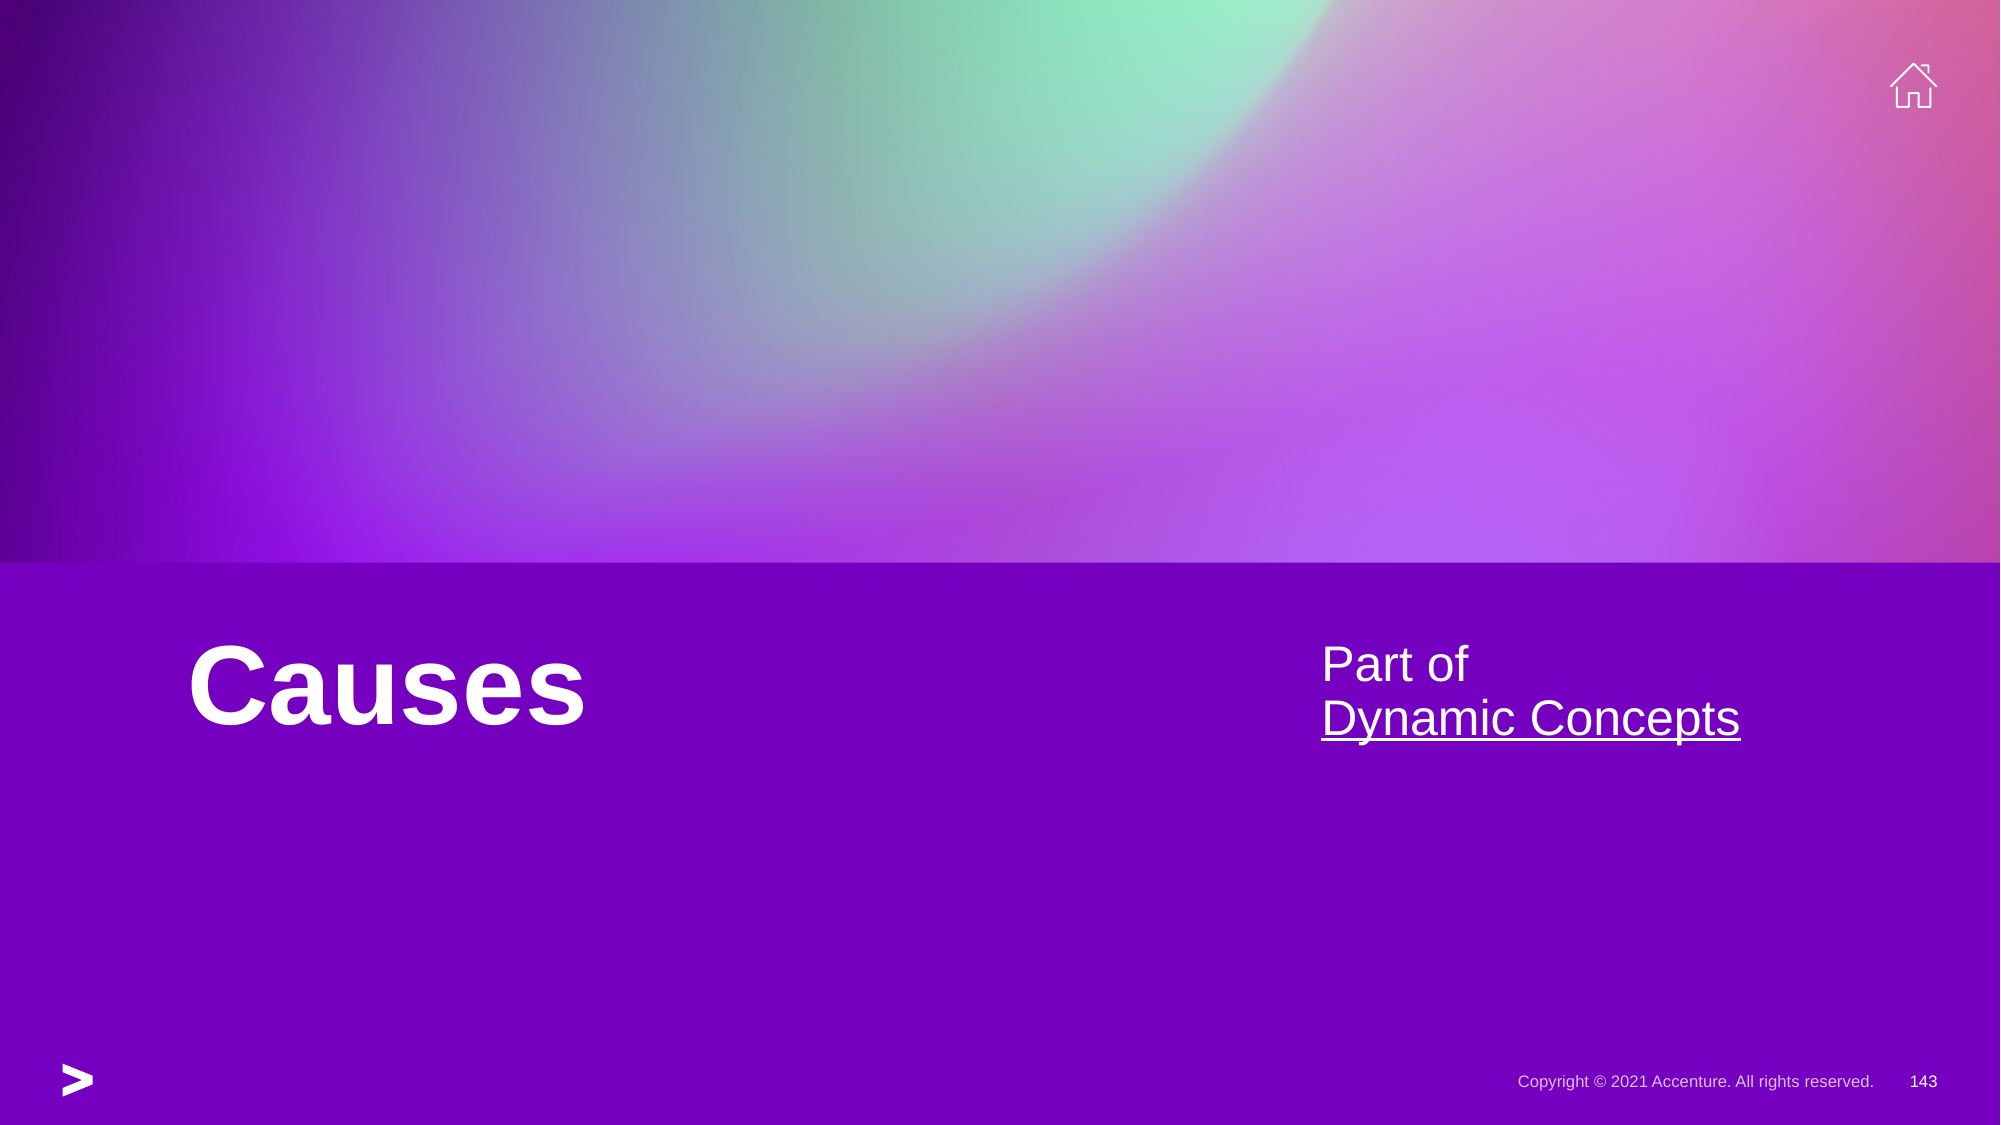

Part of
Dynamic Concepts
# Causes
Copyright © 2021 Accenture. All rights reserved.
143